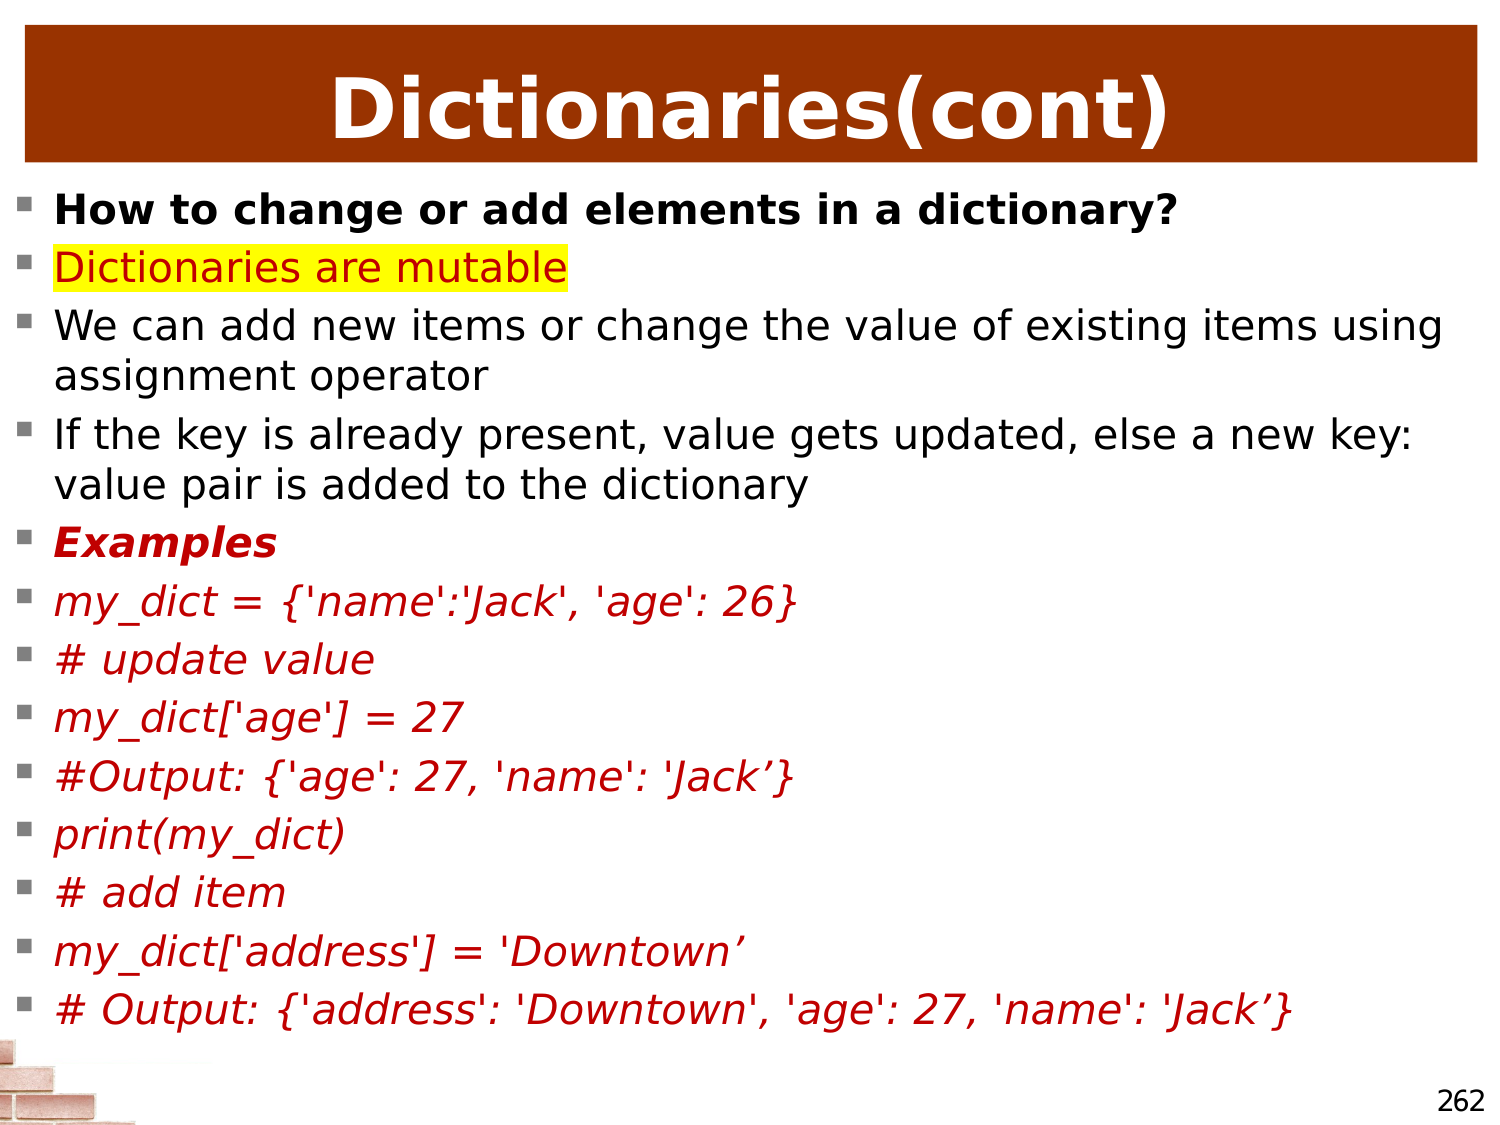

# Dictionaries(cont)
How to change or add elements in a dictionary?
Dictionaries are mutable
We can add new items or change the value of existing items using assignment operator
If the key is already present, value gets updated, else a new key: value pair is added to the dictionary
Examples
my_dict = {'name':'Jack', 'age': 26}
# update value
my_dict['age'] = 27
#Output: {'age': 27, 'name': 'Jack’}
print(my_dict)
# add item
my_dict['address'] = 'Downtown’
# Output: {'address': 'Downtown', 'age': 27, 'name': 'Jack’}

262